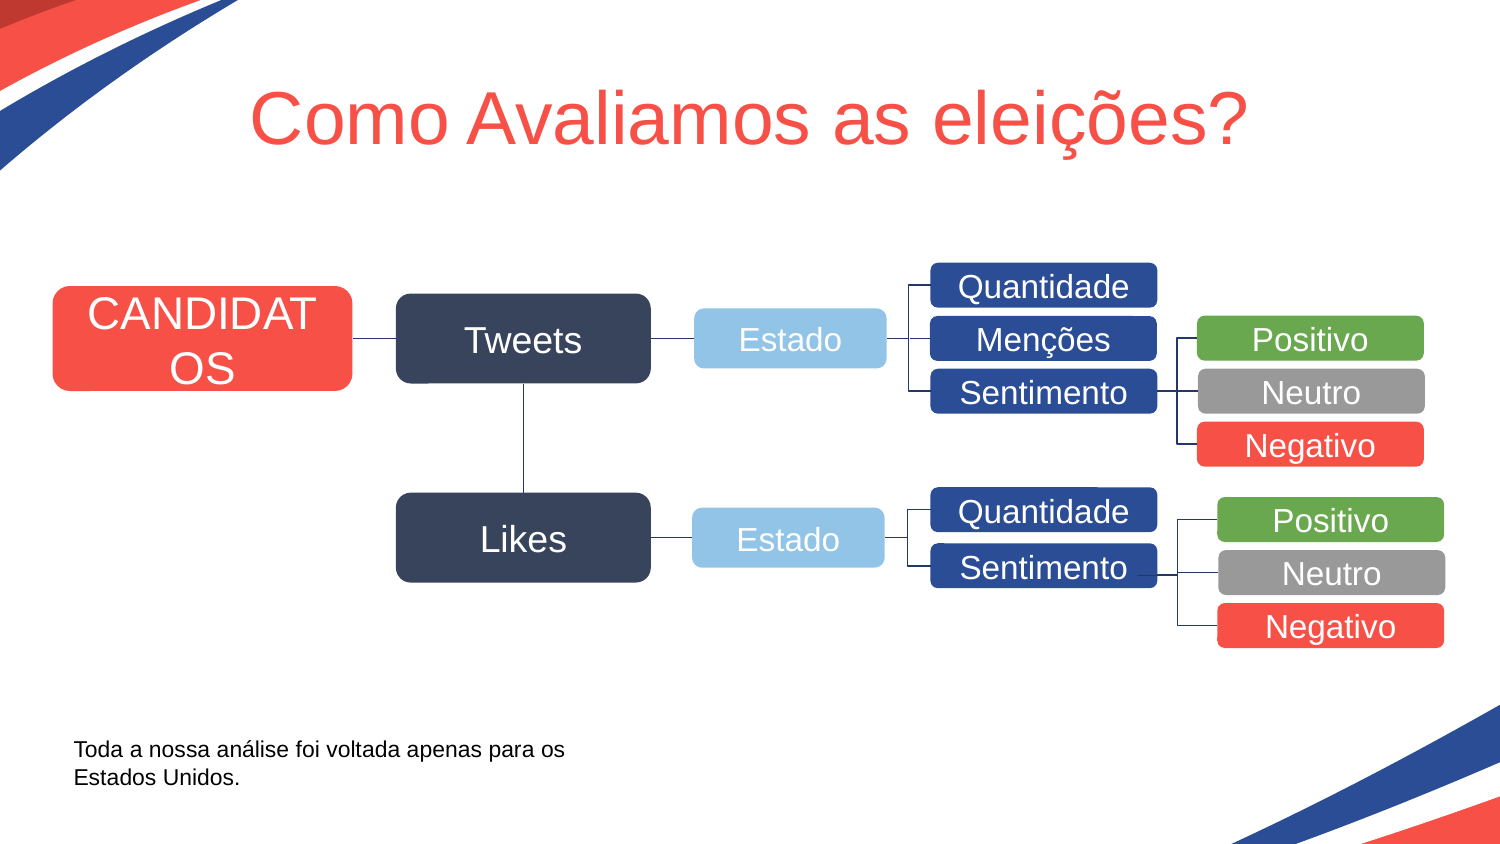

# Como Avaliamos as eleições?
Quantidade
CANDIDATOS
Tweets
Estado
Positivo
Menções
Sentimento
Neutro
Negativo
Quantidade
Likes
Positivo
Estado
Sentimento
Neutro
Negativo
Toda a nossa análise foi voltada apenas para os Estados Unidos.